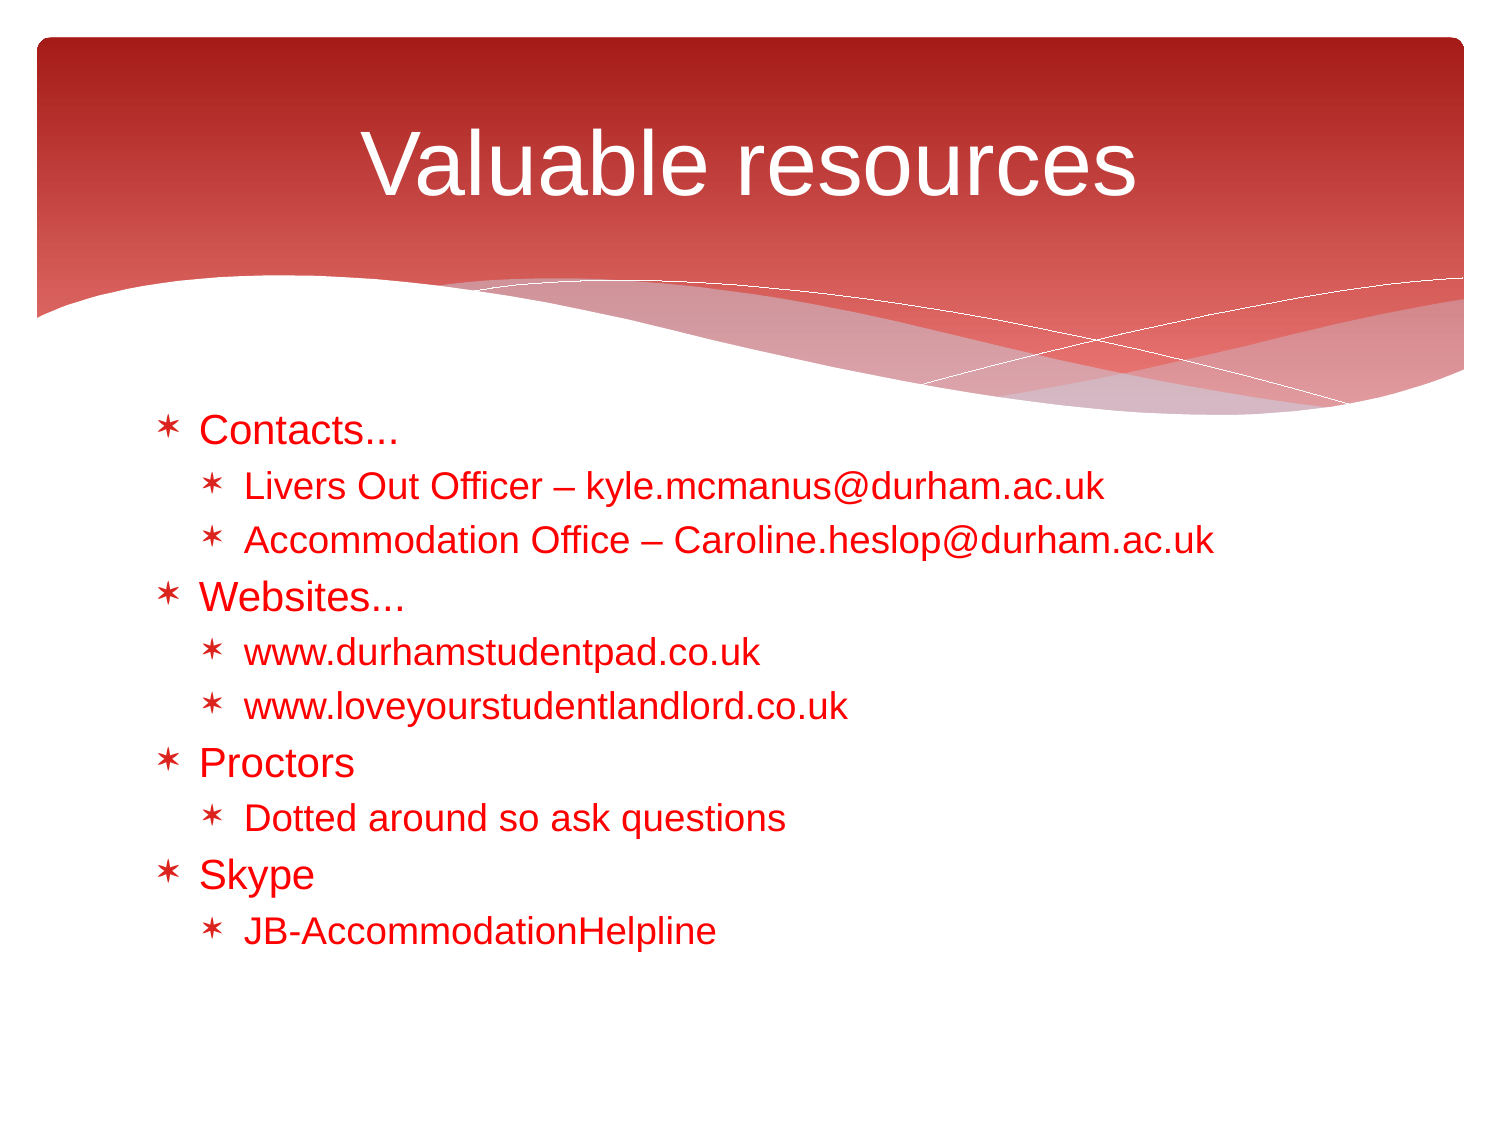

# Valuable resources
Contacts...
Livers Out Officer – kyle.mcmanus@durham.ac.uk
Accommodation Office – Caroline.heslop@durham.ac.uk
Websites...
www.durhamstudentpad.co.uk
www.loveyourstudentlandlord.co.uk
Proctors
Dotted around so ask questions
Skype
JB-AccommodationHelpline